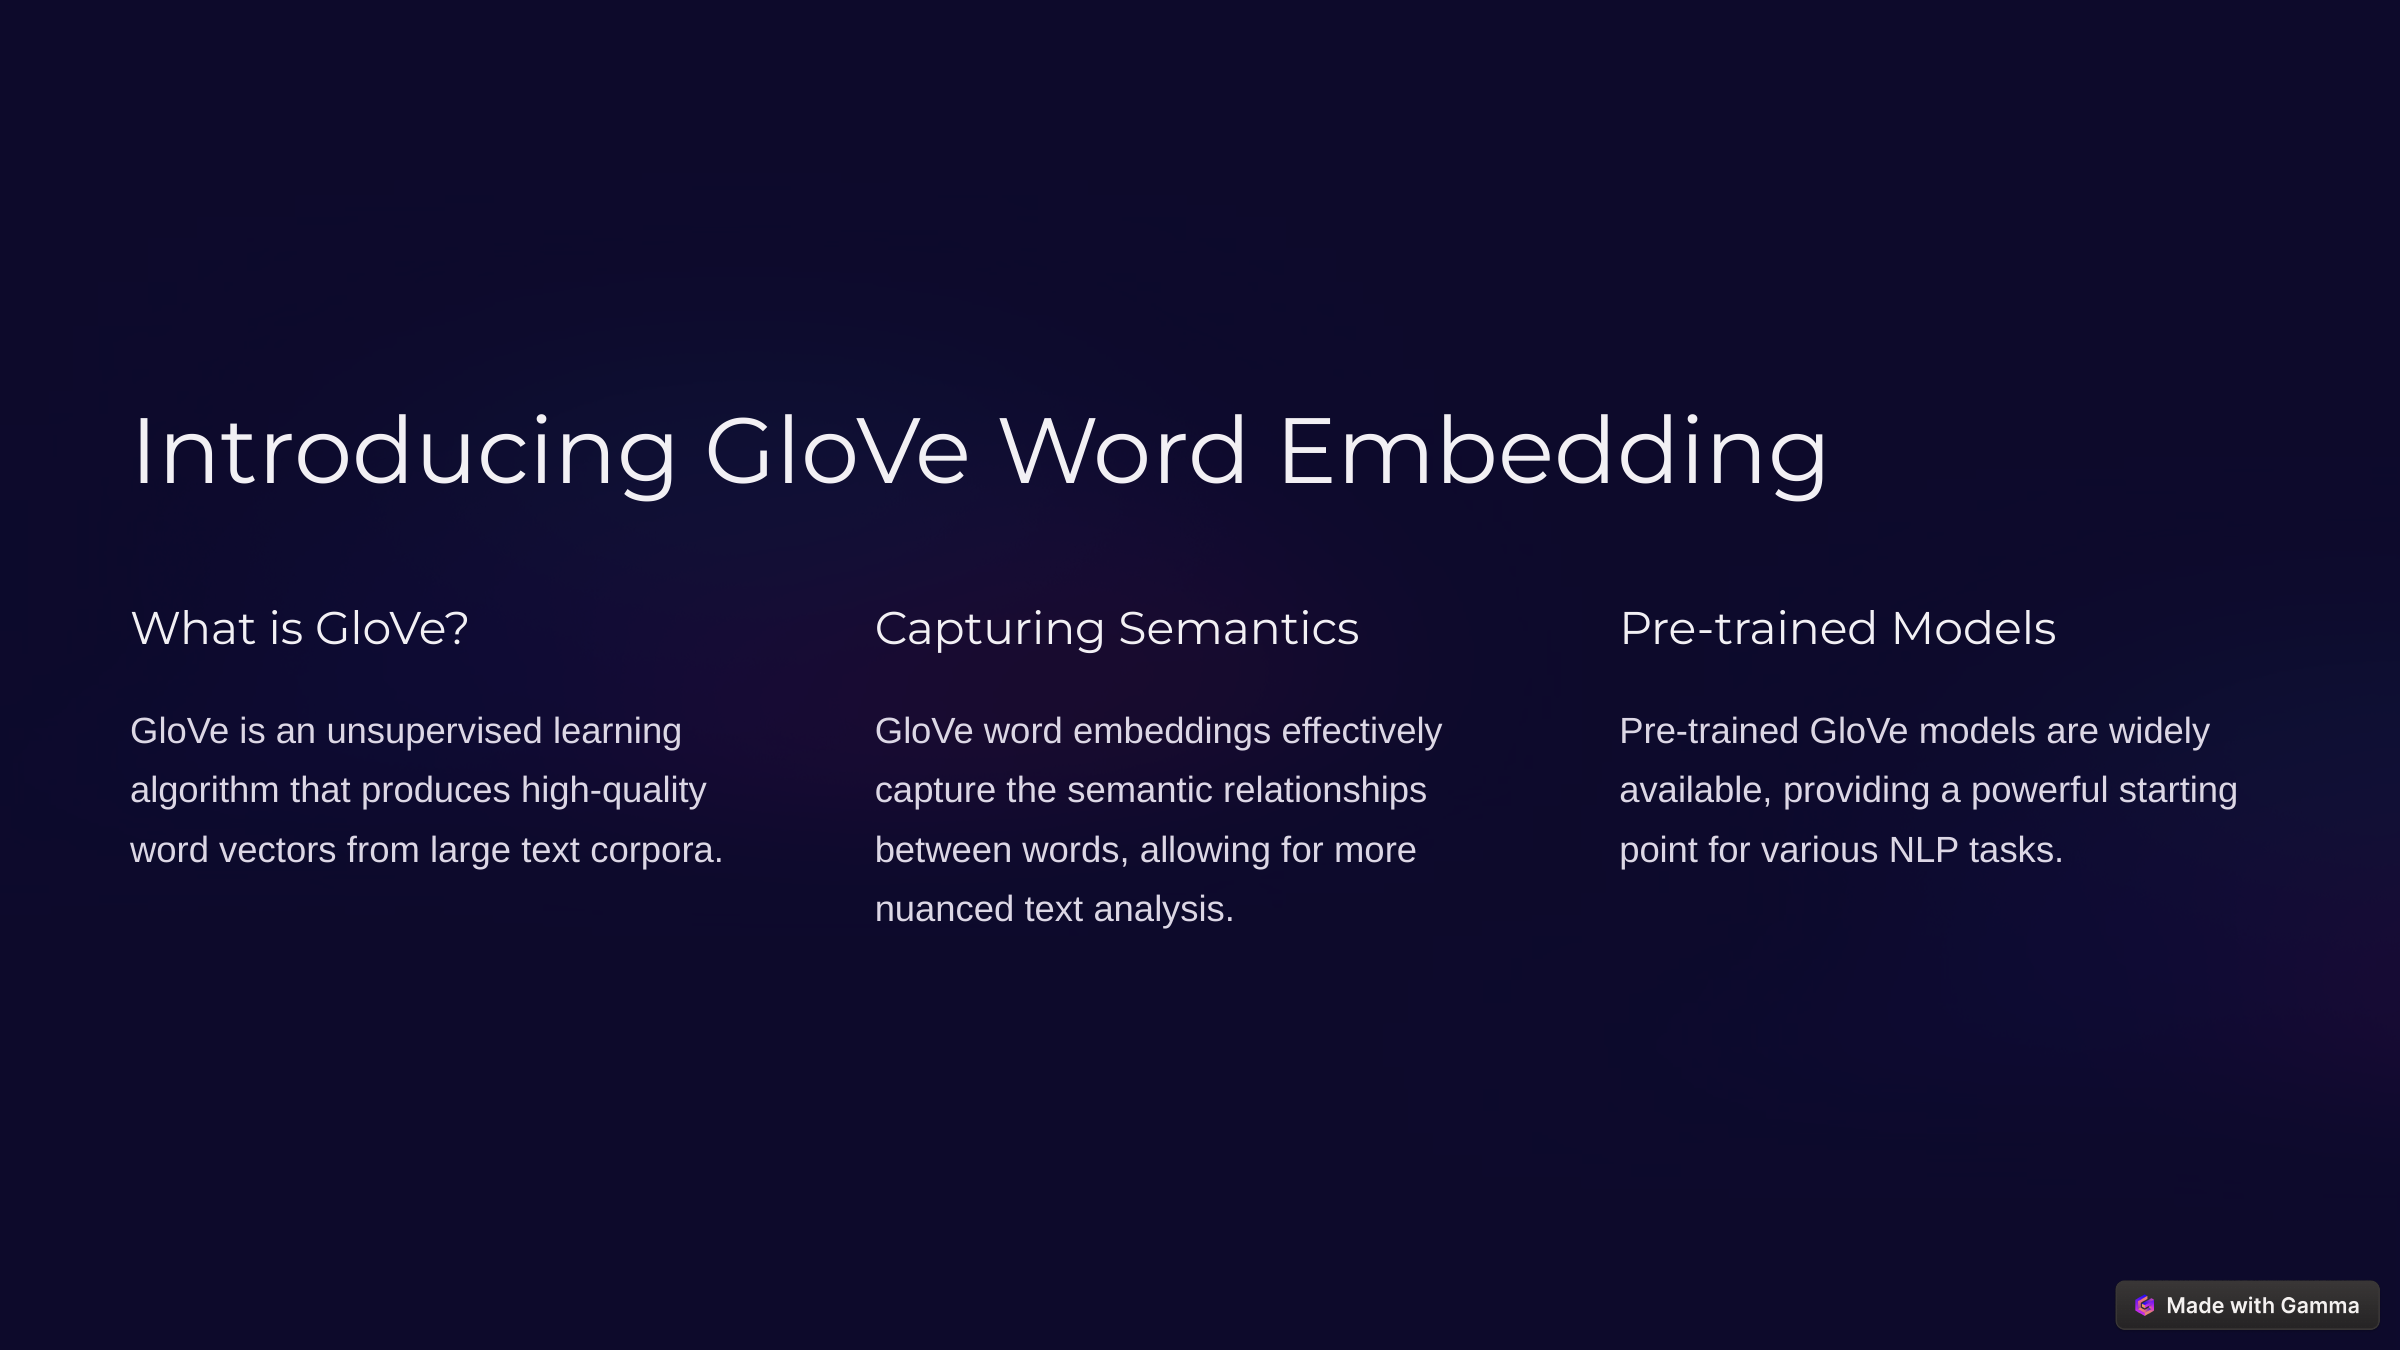

Introducing GloVe Word Embedding
What is GloVe?
Capturing Semantics
Pre-trained Models
GloVe is an unsupervised learning algorithm that produces high-quality word vectors from large text corpora.
GloVe word embeddings effectively capture the semantic relationships between words, allowing for more nuanced text analysis.
Pre-trained GloVe models are widely available, providing a powerful starting point for various NLP tasks.